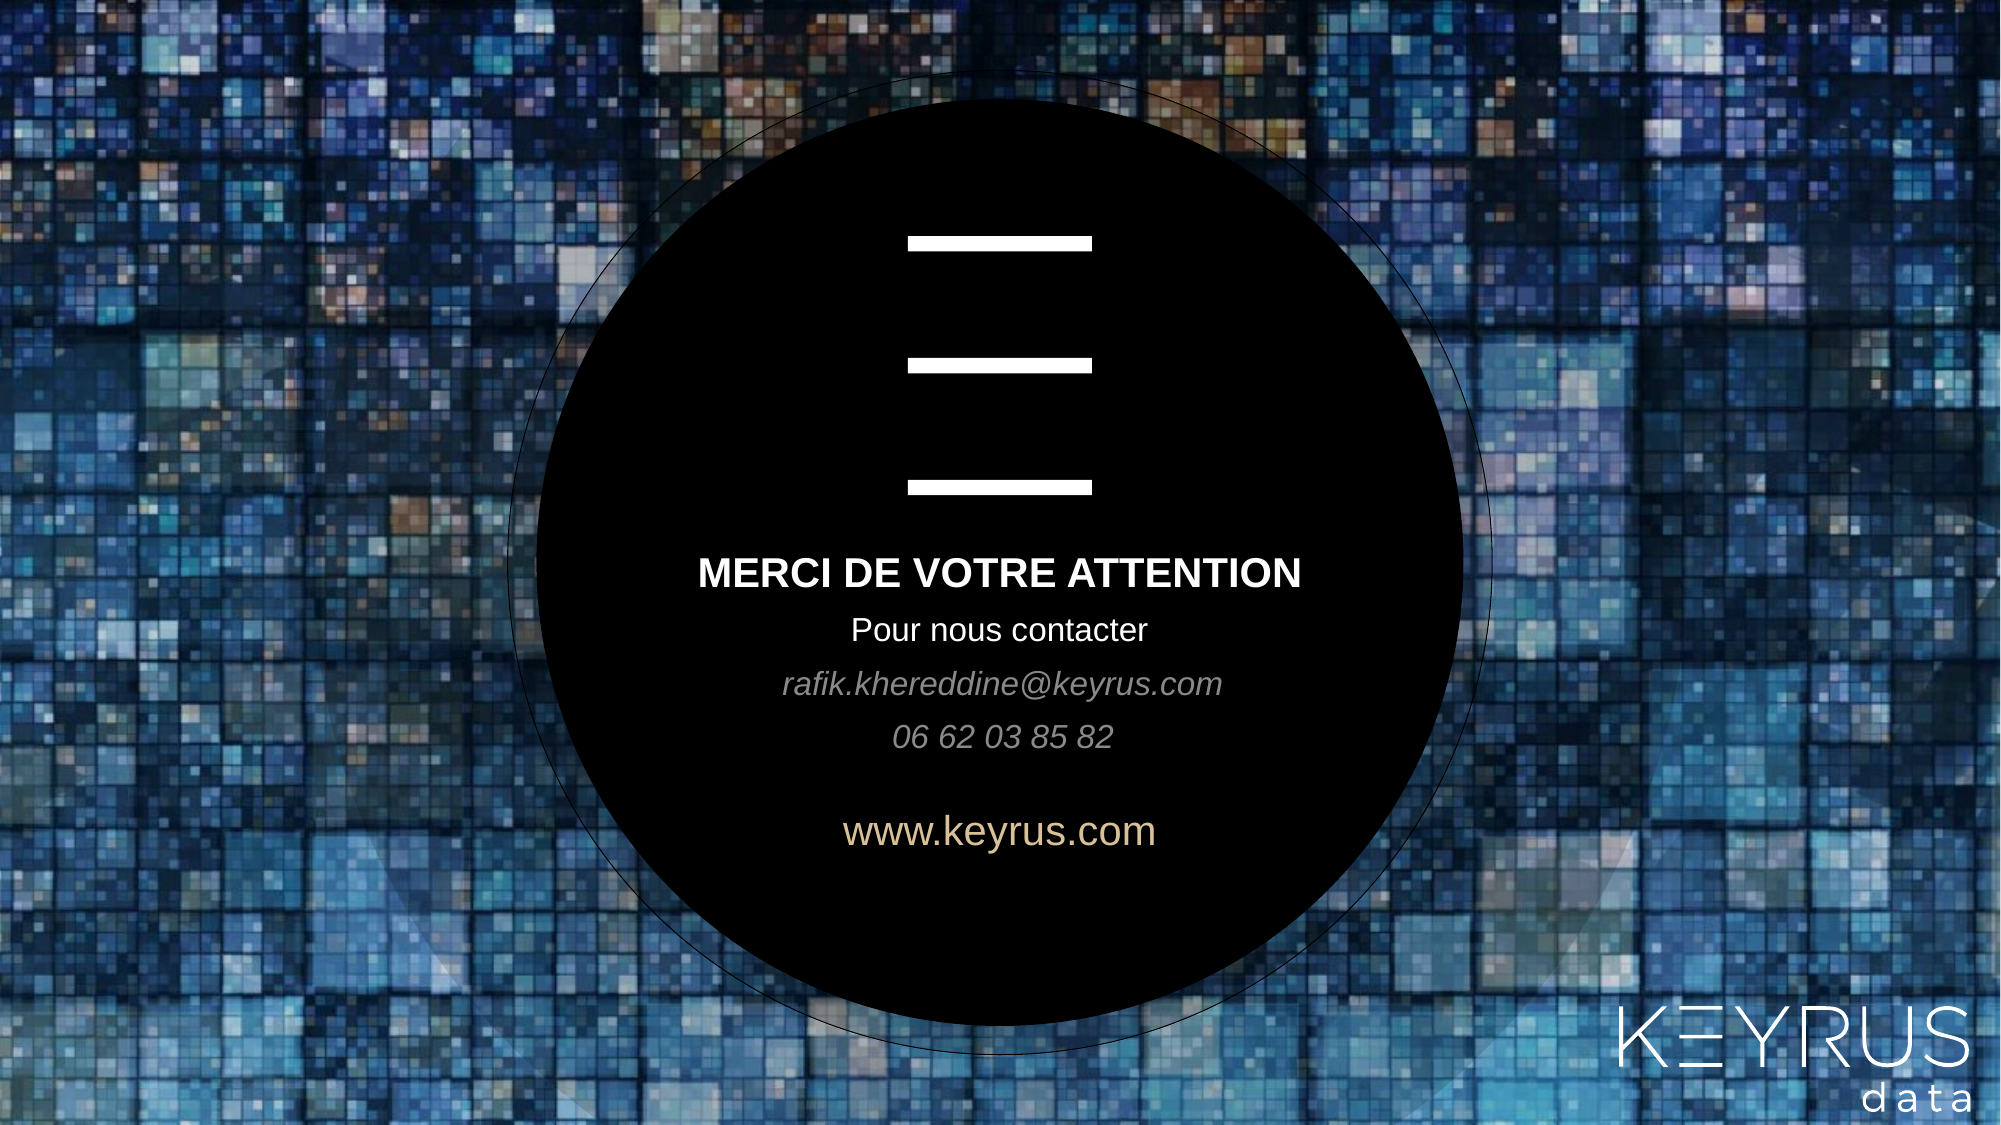

MERCI DE VOTRE ATTENTION
Pour nous contacter
rafik.khereddine@keyrus.com
06 62 03 85 82
www.keyrus.com